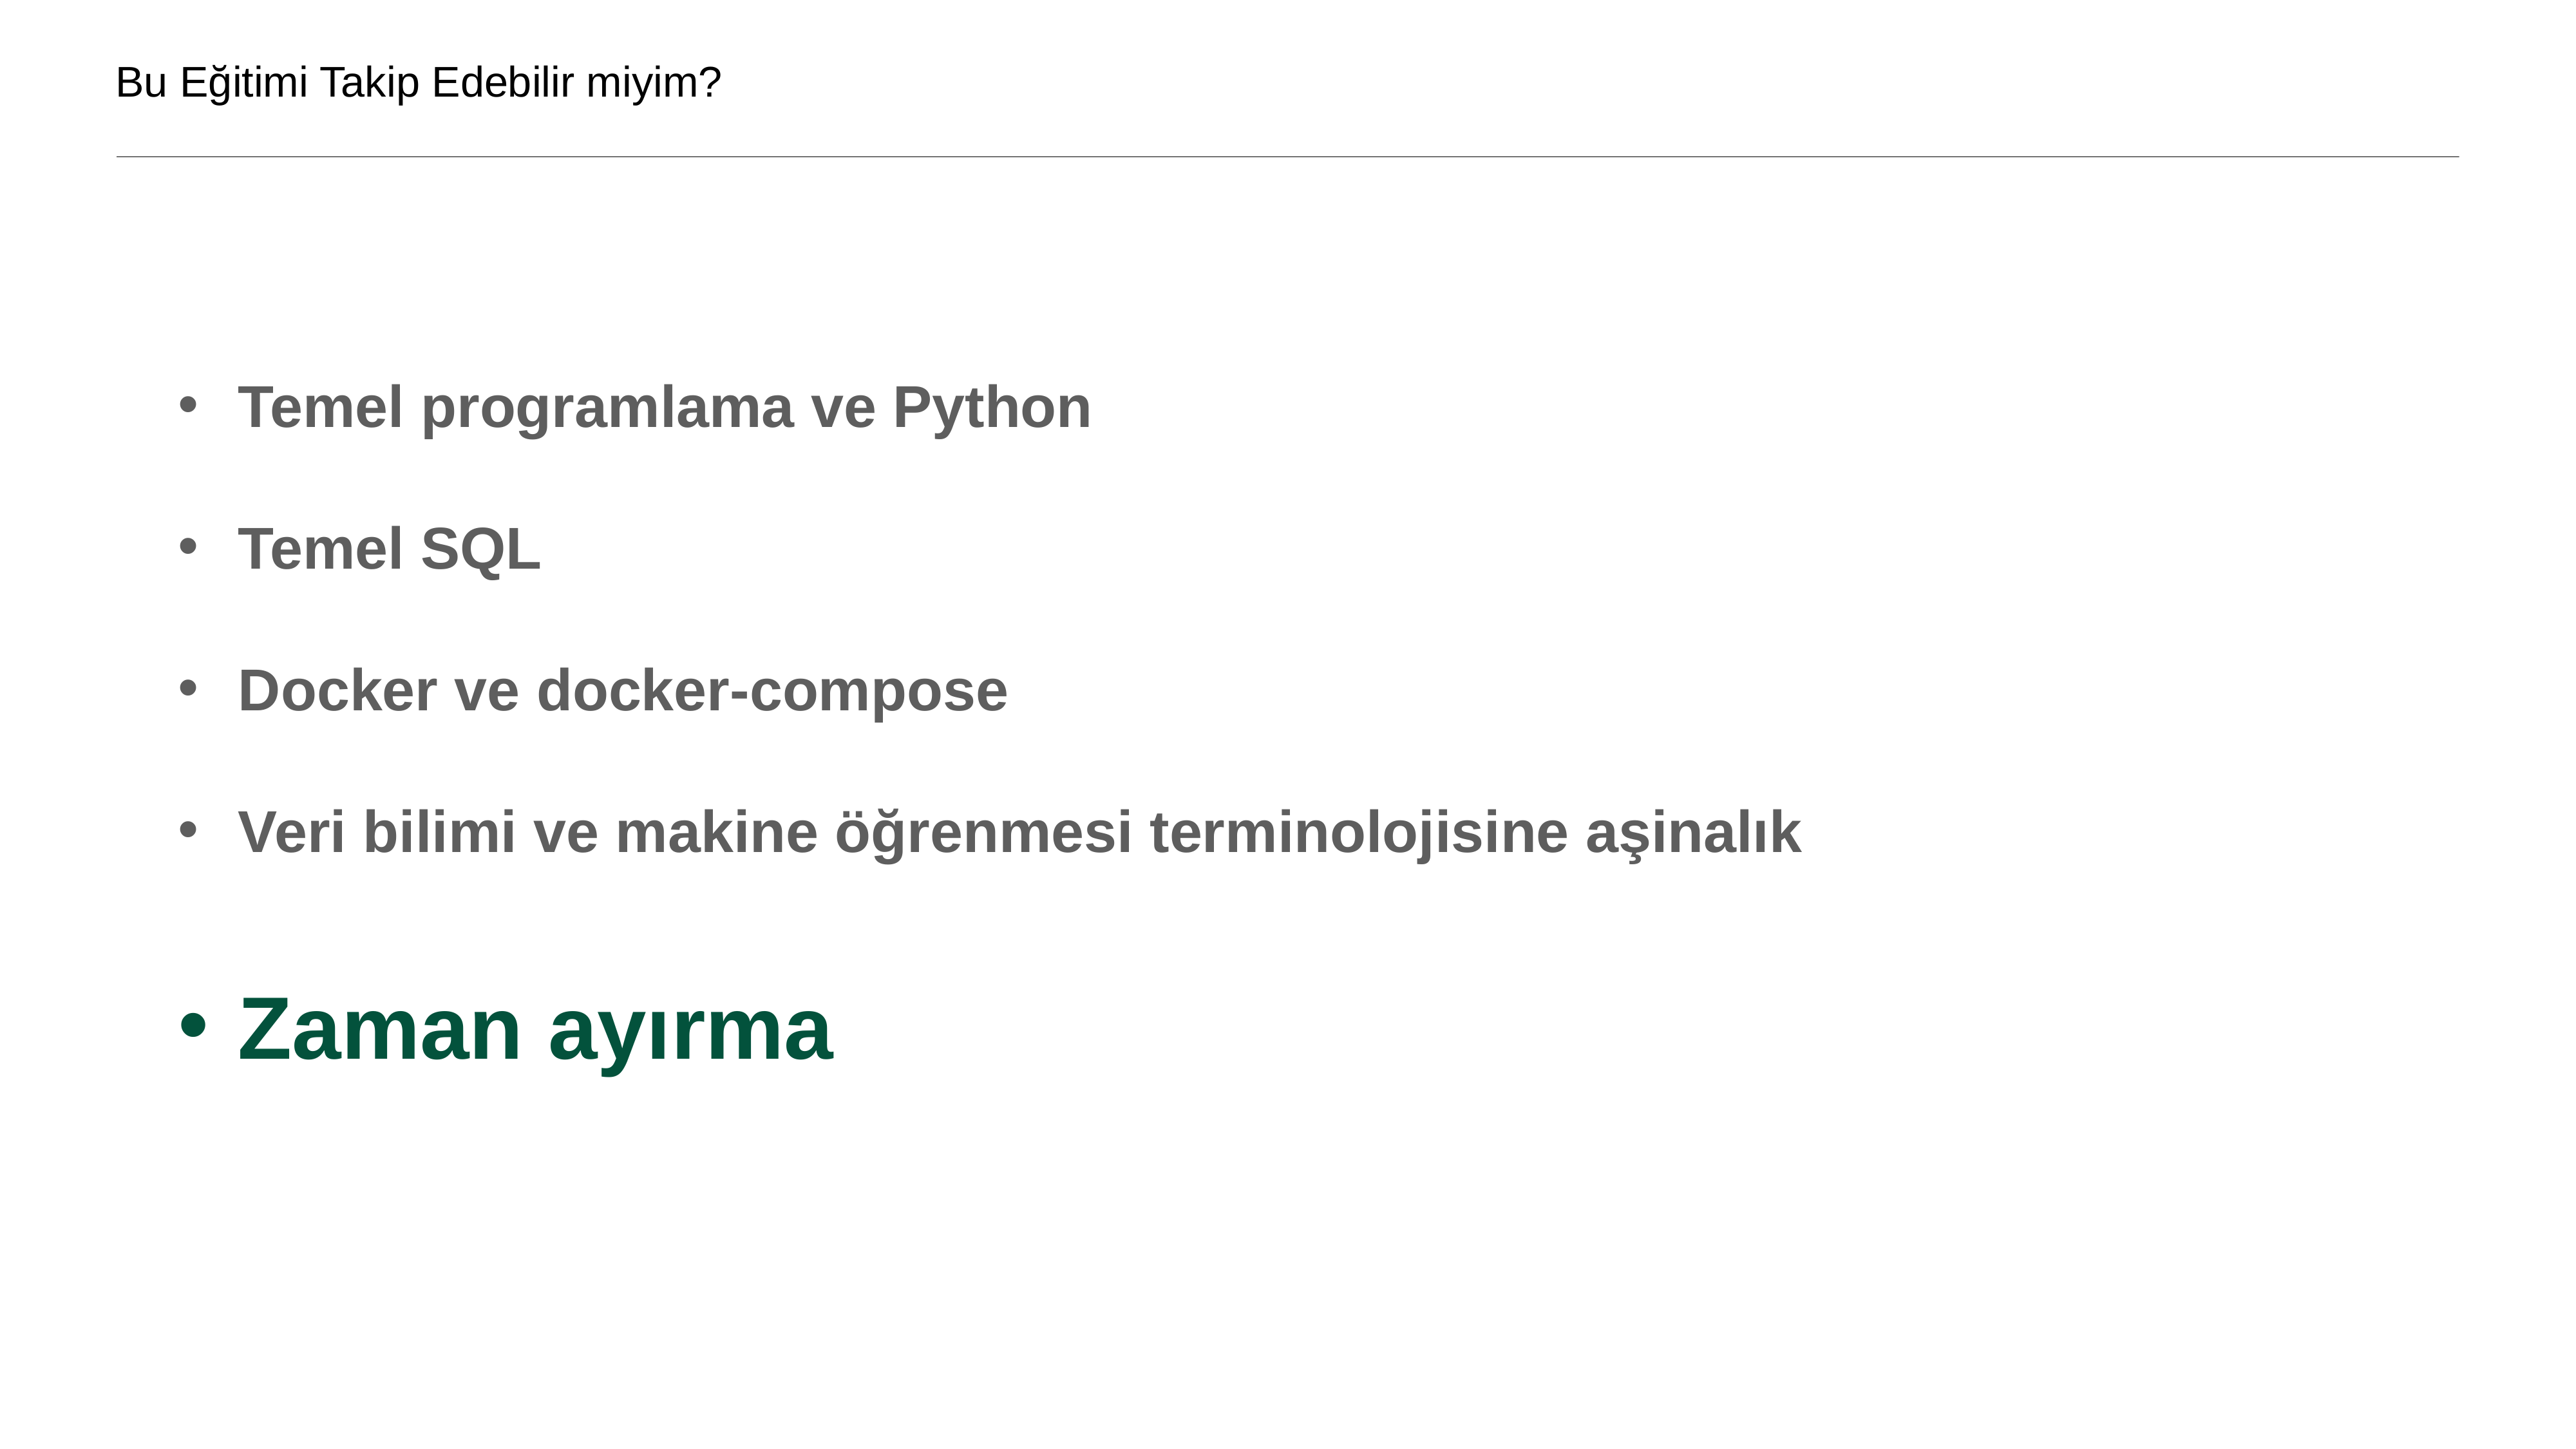

Bu Eğitimi Takip Edebilir miyim?
Temel programlama ve Python
Temel SQL
Docker ve docker-compose
Veri bilimi ve makine öğrenmesi terminolojisine aşinalık
Zaman ayırma